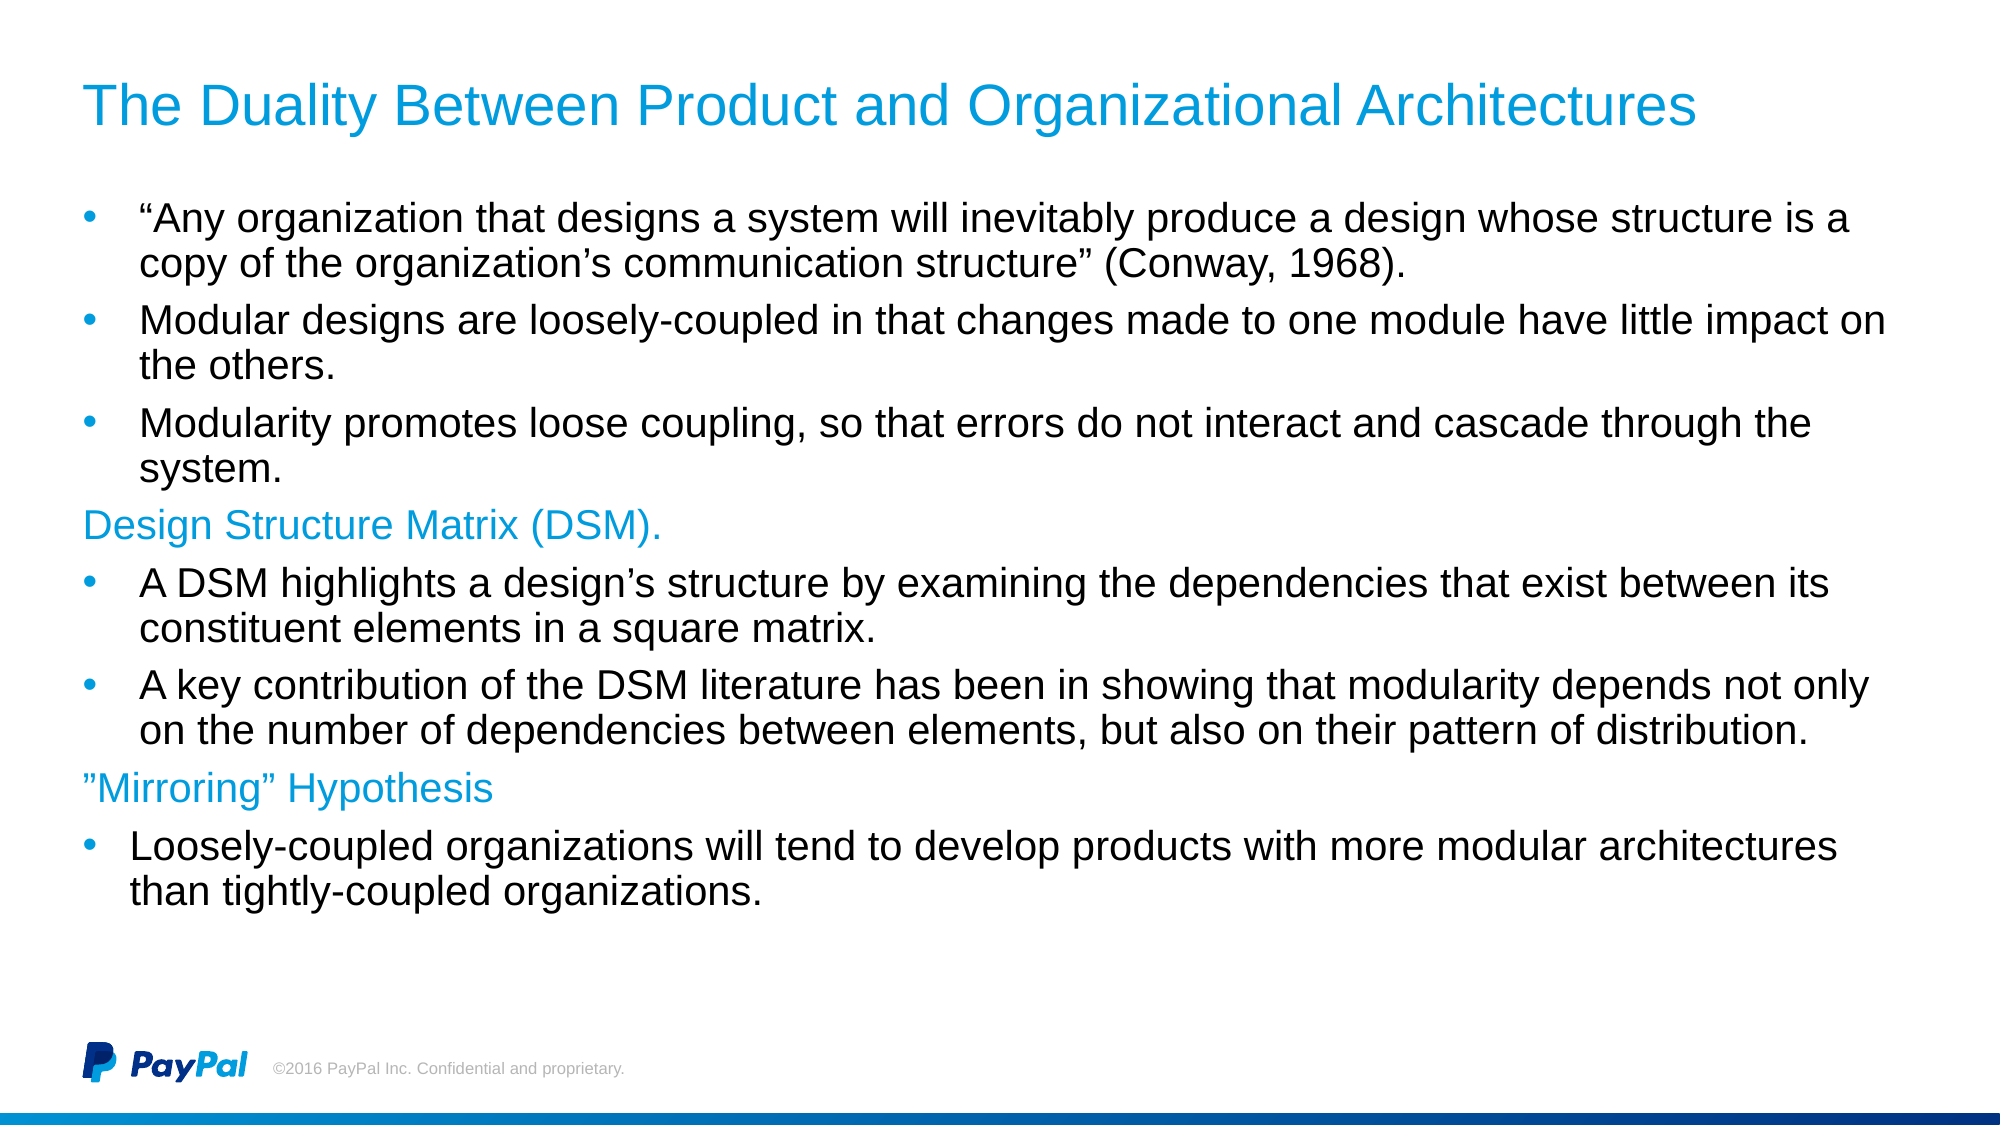

Master Layout Slides
# The Duality Between Product and Organizational Architectures
“Any organization that designs a system will inevitably produce a design whose structure is a copy of the organization’s communication structure” (Conway, 1968).
Modular designs are loosely-coupled in that changes made to one module have little impact on the others.
Modularity promotes loose coupling, so that errors do not interact and cascade through the system.
Design Structure Matrix (DSM).
A DSM highlights a design’s structure by examining the dependencies that exist between its constituent elements in a square matrix.
A key contribution of the DSM literature has been in showing that modularity depends not only on the number of dependencies between elements, but also on their pattern of distribution.
”Mirroring” Hypothesis
Loosely-coupled organizations will tend to develop products with more modular architectures than tightly-coupled organizations.

©2016 PayPal Inc. Confidential and proprietary.
This box will not be visible in Slide Show mode or
when printed.